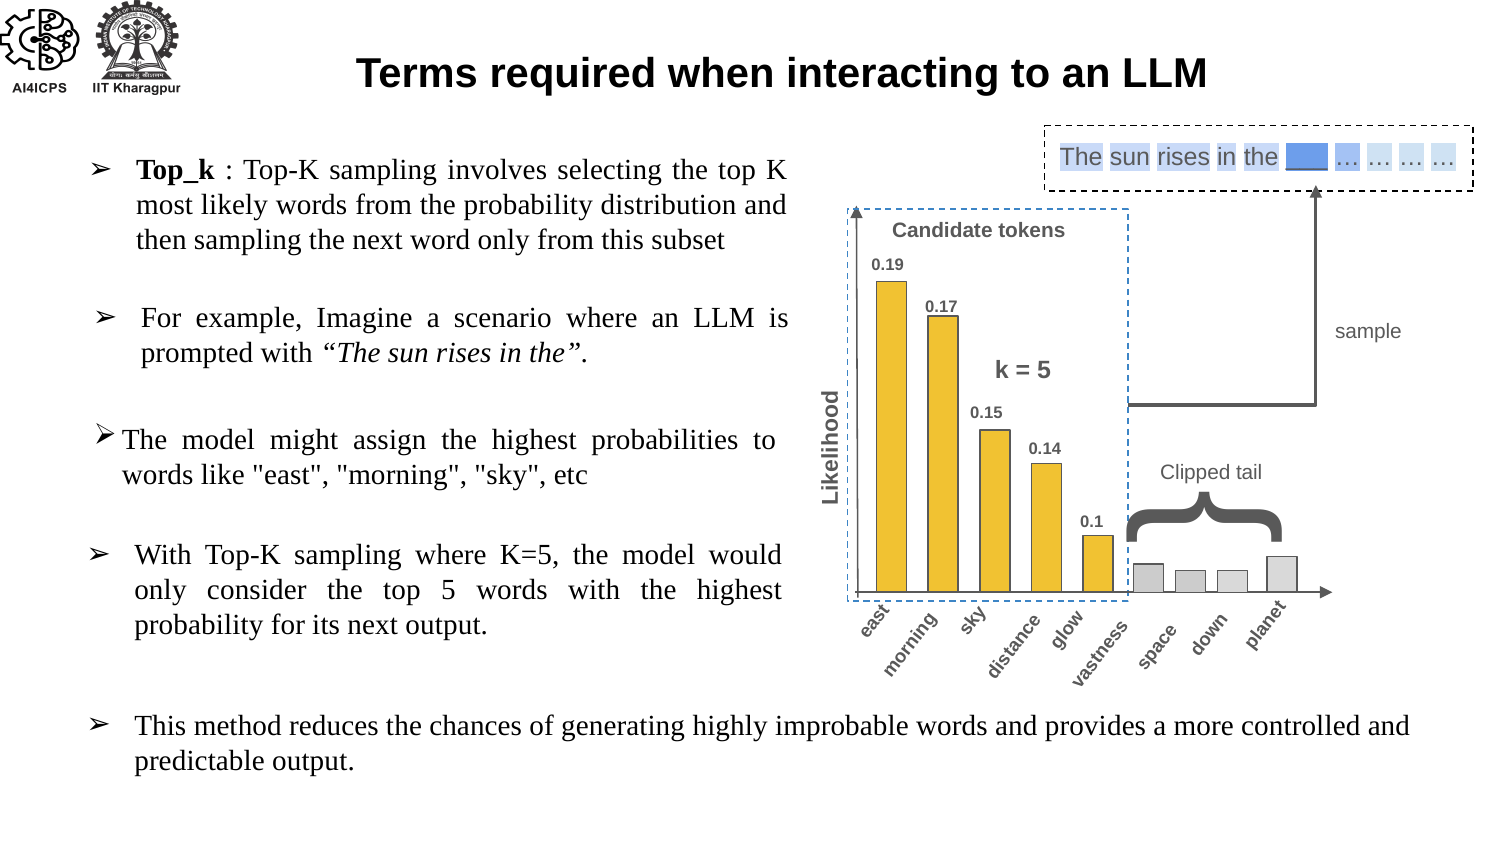

Terms required when interacting to an LLM
The sun rises in the ___ … … … …
Top_k : Top-K sampling involves selecting the top K most likely words from the probability distribution and then sampling the next word only from this subset
Candidate tokens

0.19
0.17

For example, Imagine a scenario where an LLM is prompted with “The sun rises in the”.
sample

k = 5
Likelihood
0.15
The model might assign the highest probabilities to words like "east", "morning", "sky", etc
0.14

{
Clipped tail

0.1
With Top-K sampling where K=5, the model would only consider the top 5 words with the highest probability for its next output.

planet

sky
east
glow
down
morning
distance
space
vastness
This method reduces the chances of generating highly improbable words and provides a more controlled and predictable output.